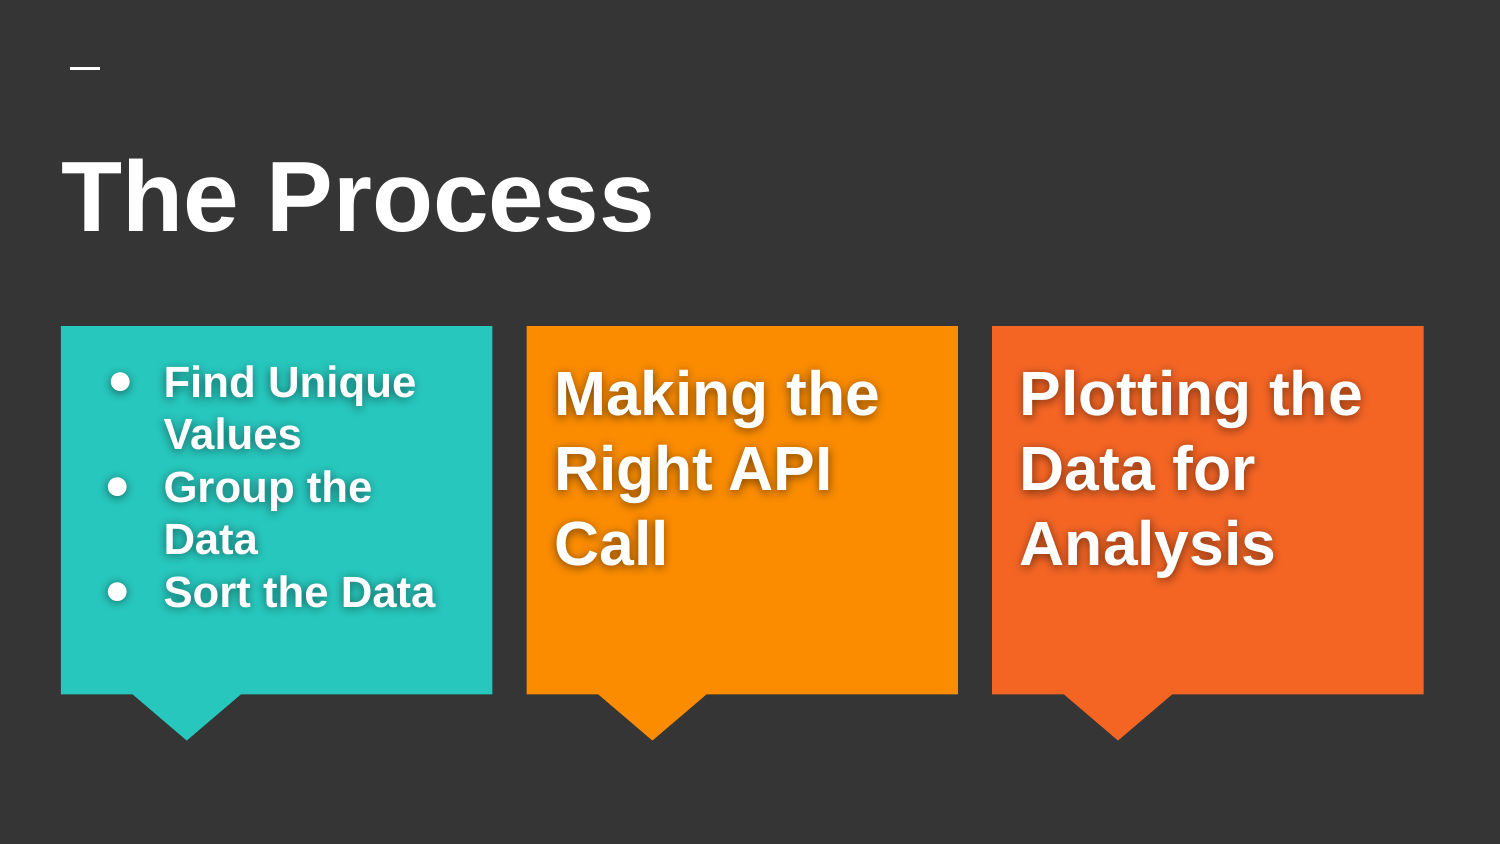

# The Process

Find Unique Values
Group the Data
Sort the Data
Making the Right API Call
Plotting the Data for Analysis